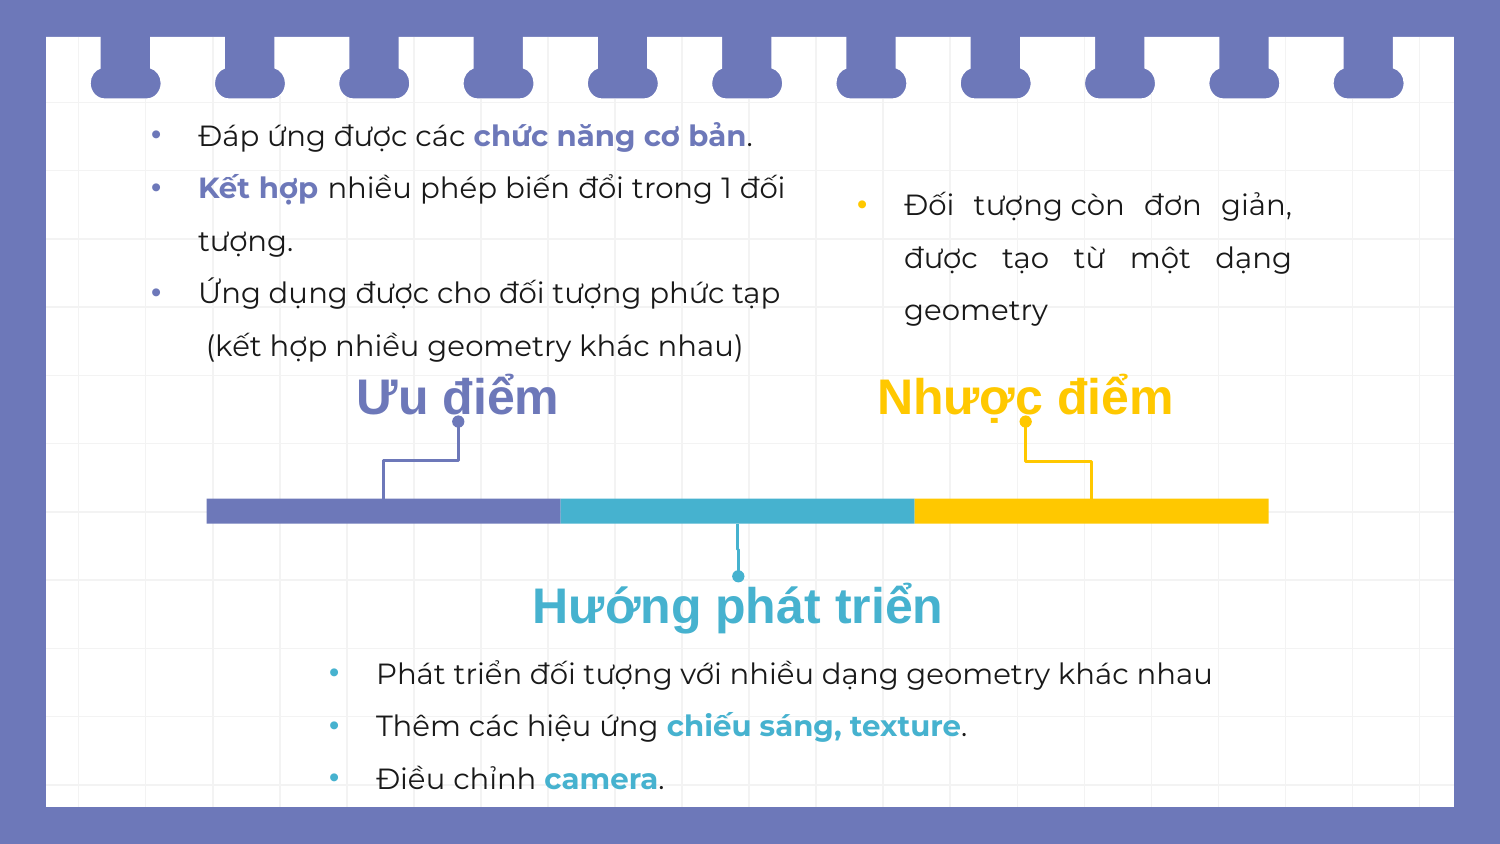

Đáp ứng được các chức năng cơ bản.
Kết hợp nhiều phép biến đổi trong 1 đối tượng.
Ứng dụng được cho đối tượng phức tạp (kết hợp nhiều geometry khác nhau)
Đối tượng còn đơn giản, được tạo từ một dạng geometry
Ưu điểm
Nhược điểm

Hướng phát triển
Phát triển đối tượng với nhiều dạng geometry khác nhau
Thêm các hiệu ứng chiếu sáng, texture.
Điều chỉnh camera.